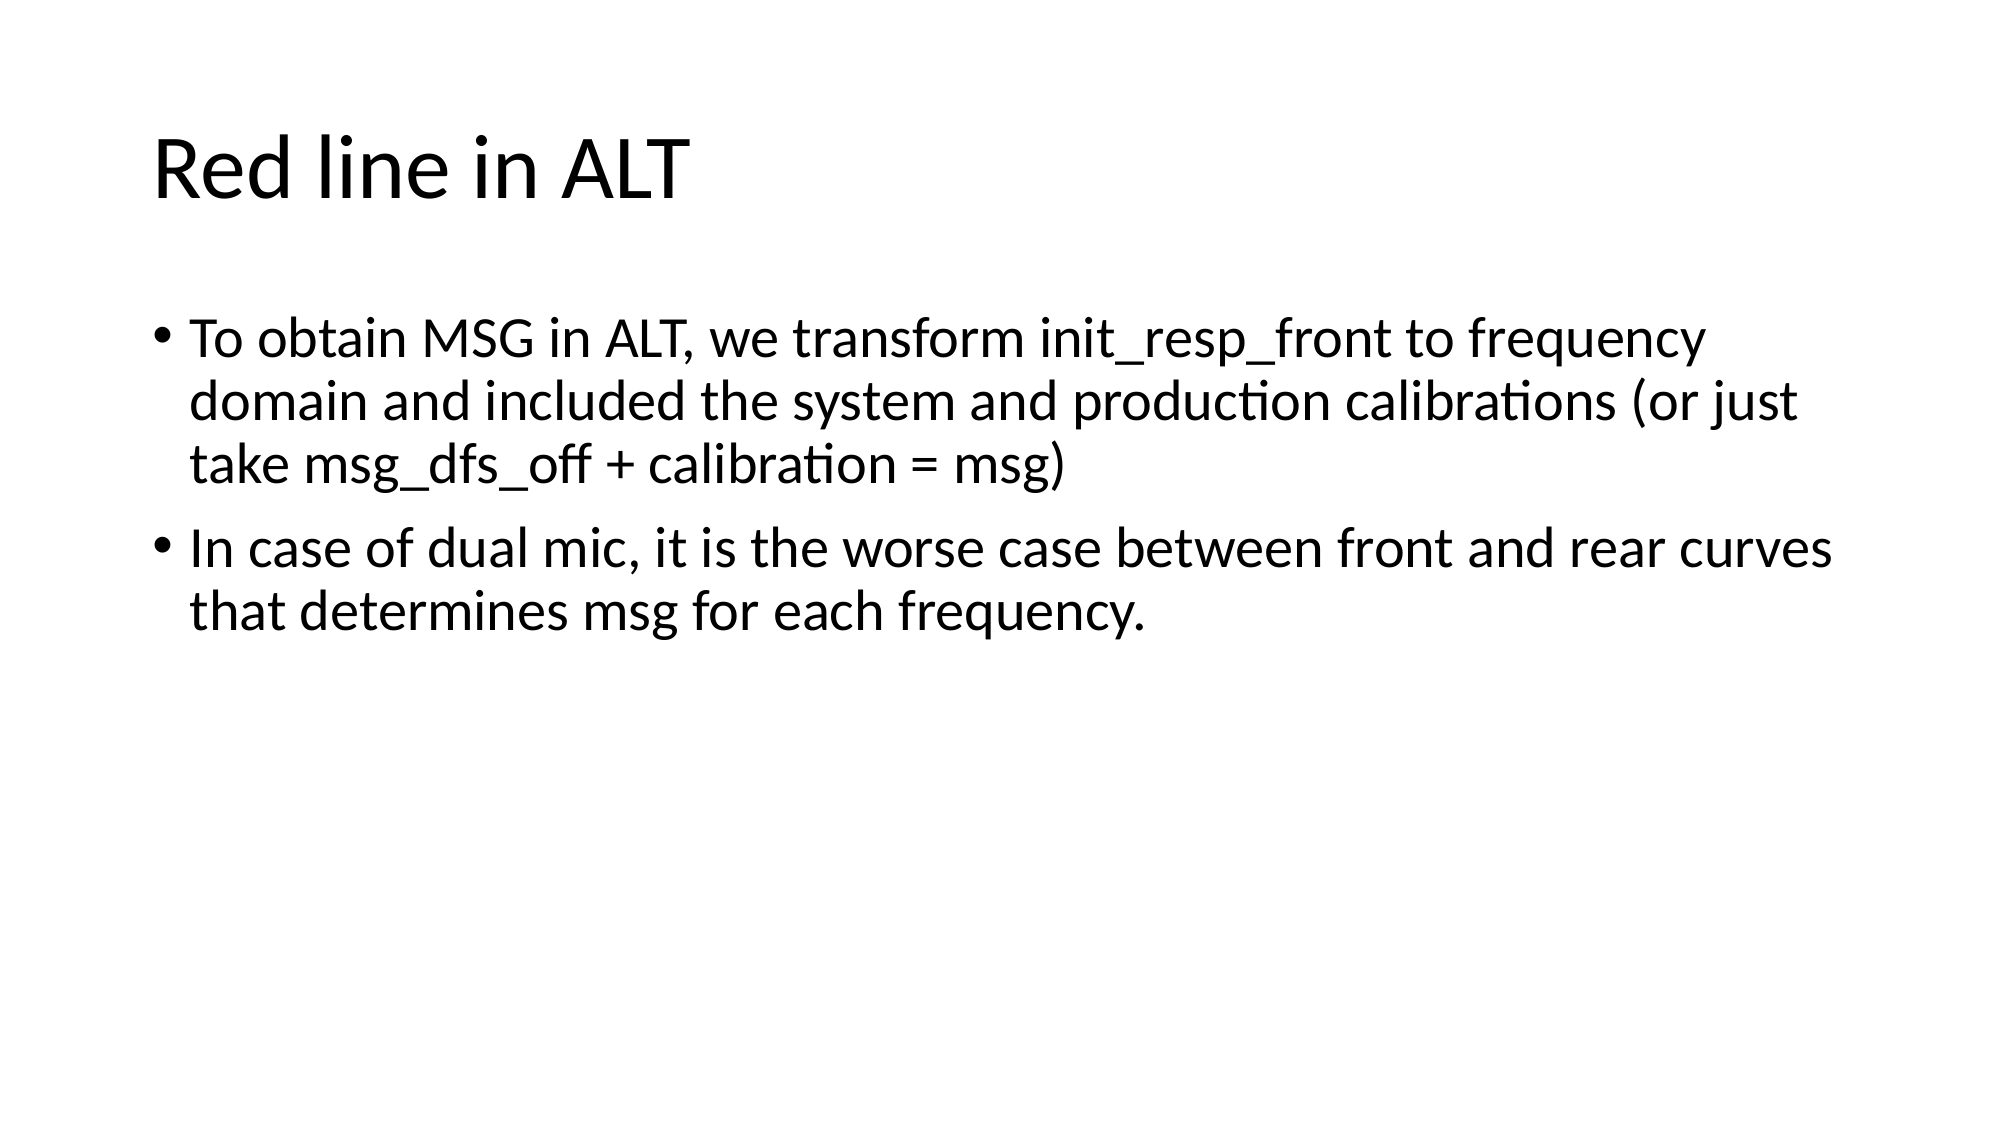

# Red line in ALT
To obtain MSG in ALT, we transform init_resp_front to frequency domain and included the system and production calibrations (or just take msg_dfs_off + calibration = msg)
In case of dual mic, it is the worse case between front and rear curves that determines msg for each frequency.